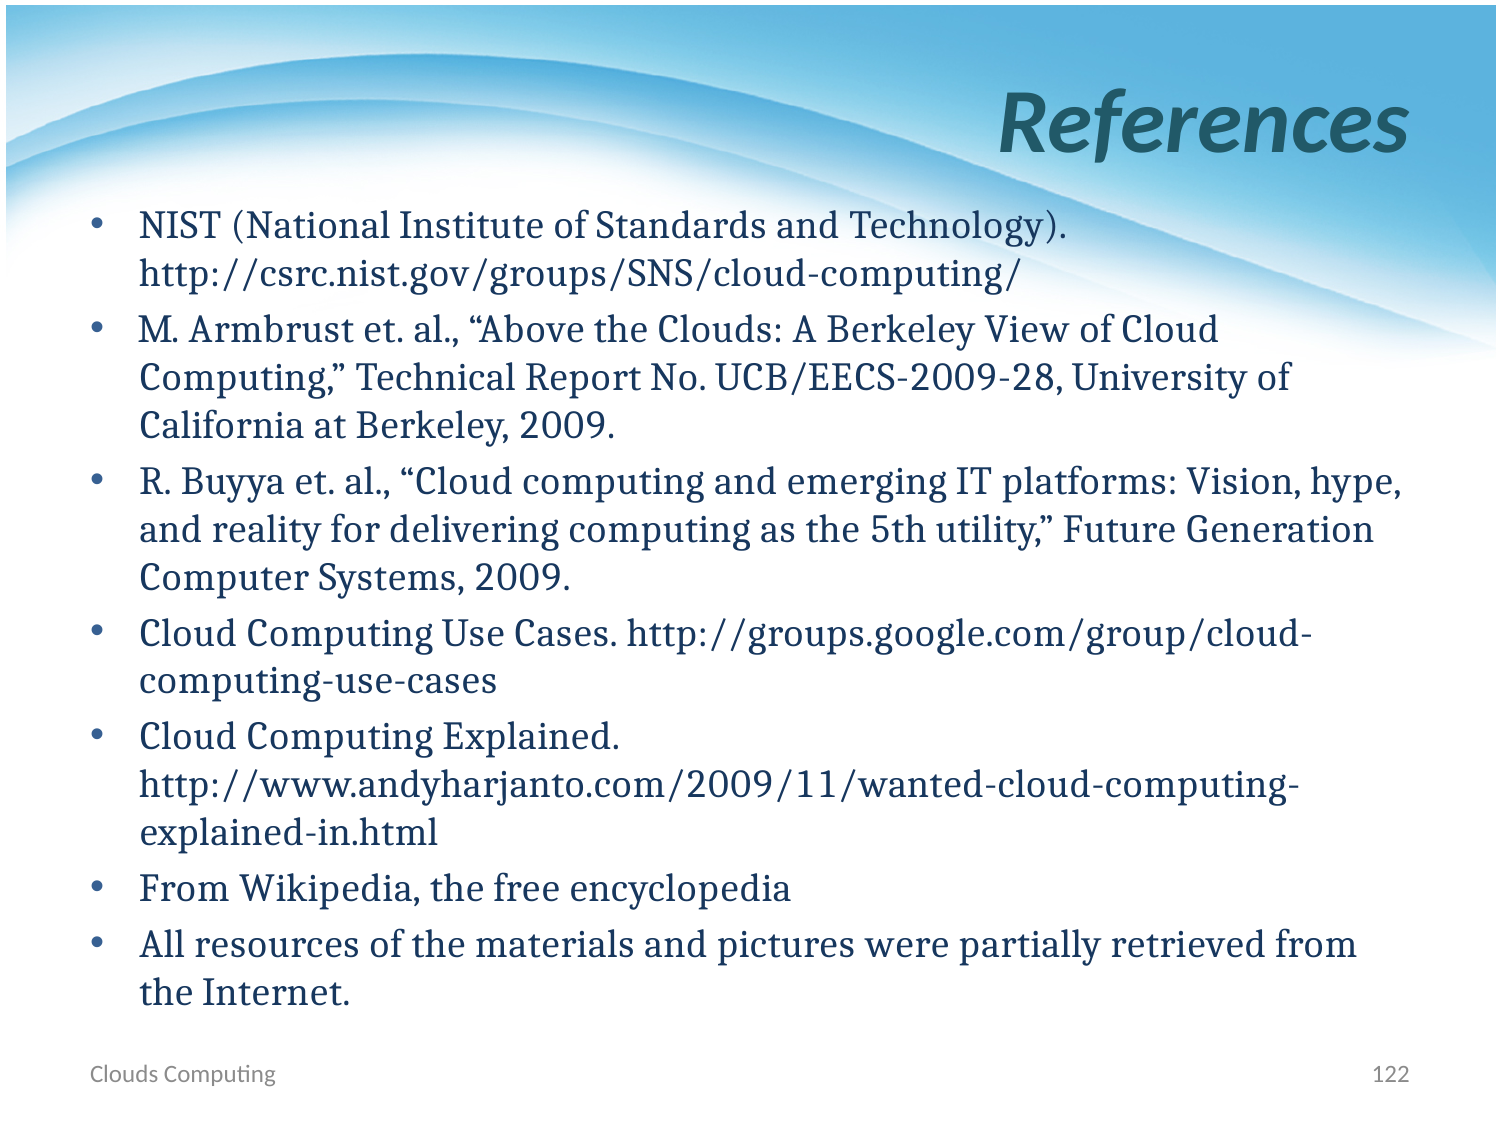

# References
NIST (National Institute of Standards and Technology). http://csrc.nist.gov/groups/SNS/cloud-computing/
M. Armbrust et. al., “Above the Clouds: A Berkeley View of Cloud Computing,” Technical Report No. UCB/EECS-2009-28, University of California at Berkeley, 2009.
R. Buyya et. al., “Cloud computing and emerging IT platforms: Vision, hype, and reality for delivering computing as the 5th utility,” Future Generation Computer Systems, 2009.
Cloud Computing Use Cases. http://groups.google.com/group/cloud-computing-use-cases
Cloud Computing Explained. http://www.andyharjanto.com/2009/11/wanted-cloud-computing-explained-in.html
From Wikipedia, the free encyclopedia
All resources of the materials and pictures were partially retrieved from the Internet.
Clouds Computing
122